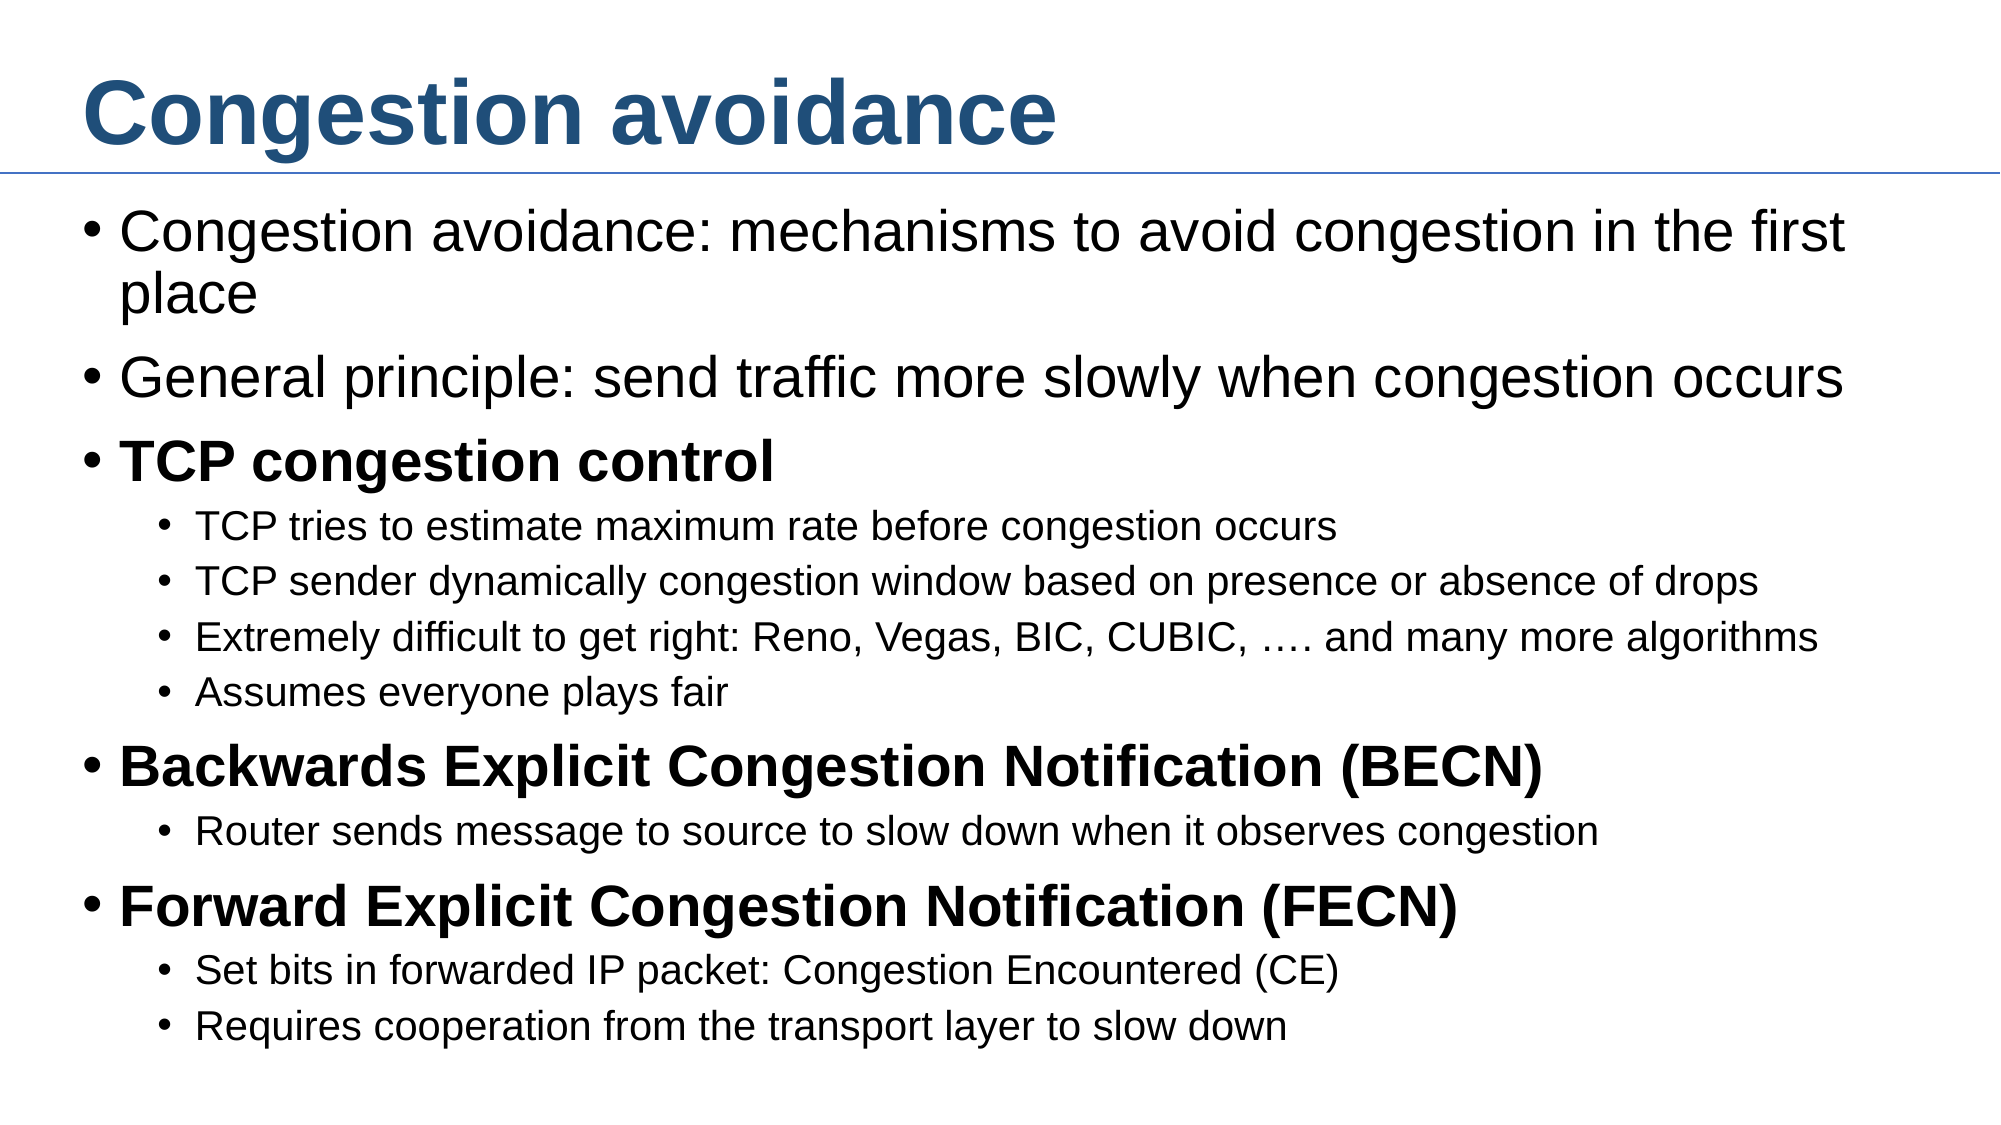

# Congestion avoidance
Congestion avoidance: mechanisms to avoid congestion in the first place
General principle: send traffic more slowly when congestion occurs
TCP congestion control
TCP tries to estimate maximum rate before congestion occurs
TCP sender dynamically congestion window based on presence or absence of drops
Extremely difficult to get right: Reno, Vegas, BIC, CUBIC, …. and many more algorithms
Assumes everyone plays fair
Backwards Explicit Congestion Notification (BECN)
Router sends message to source to slow down when it observes congestion
Forward Explicit Congestion Notification (FECN)
Set bits in forwarded IP packet: Congestion Encountered (CE)
Requires cooperation from the transport layer to slow down